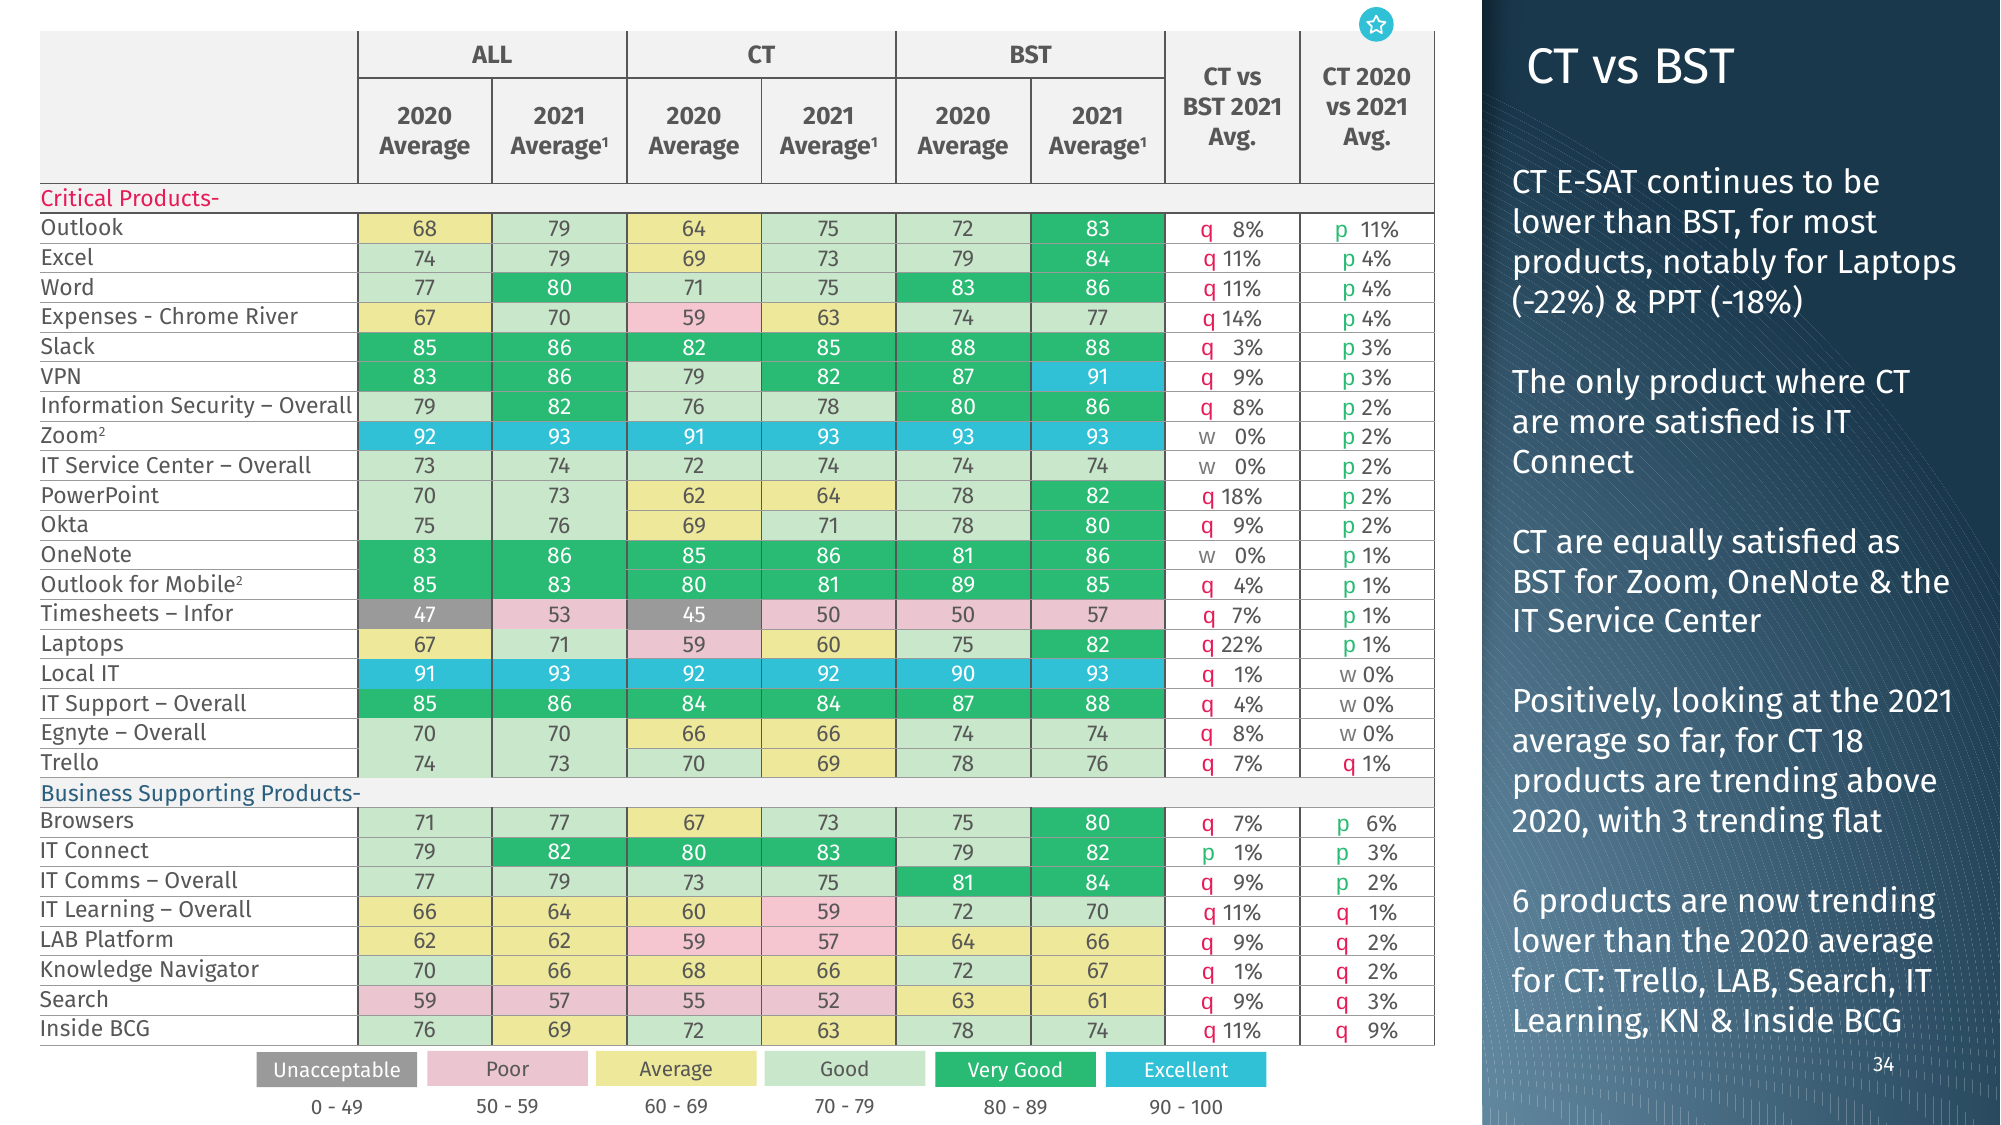

CT vs BST

|  | ALL |  | CT |  | BST |  | CT vs BST 2021 Avg. | CT 2020 vs 2021 Avg. |
| --- | --- | --- | --- | --- | --- | --- | --- | --- |
|  | 2020 Average | 2021 Average1 | 2020 Average | 2021 Average1 | 2020 Average | 2021 Average1 |  |  |
| Critical Products- |  |  |  |  |  |  |  |  |
| Outlook | 68 | 79 | 64 | 75 | 72 | 83 | q 18% | p111% |
| Excel | 74 | 79 | 69 | 73 | 79 | 84 | q 11% | p 4% |
| Word | 77 | 80 | 71 | 75 | 83 | 86 | q 11% | p 4% |
| Expenses - Chrome River | 67 | 70 | 59 | 63 | 74 | 77 | q 14% | p 4% |
| Slack | 85 | 86 | 82 | 85 | 88 | 88 | q 13% | p 3% |
| VPN | 83 | 86 | 79 | 82 | 87 | 91 | q 19% | p 3% |
| Information Security – Overall | 79 | 82 | 76 | 78 | 80 | 86 | q 18% | p 2% |
| Zoom2 | 92 | 93 | 91 | 93 | 93 | 93 | w 00% | p 2% |
| IT Service Center – Overall | 73 | 74 | 72 | 74 | 74 | 74 | w 00% | p 2% |
| PowerPoint | 70 | 73 | 62 | 64 | 78 | 82 | q 18% | p 2% |
| Okta | 75 | 76 | 69 | 71 | 78 | 80 | q 19% | p 2% |
| OneNote | 83 | 86 | 85 | 86 | 81 | 86 | w 00% | p 1% |
| Outlook for Mobile2 | 85 | 83 | 80 | 81 | 89 | 85 | q 14% | p 1% |
| Timesheets – Infor | 47 | 53 | 45 | 50 | 50 | 57 | q 17% | p 1% |
| Laptops | 67 | 71 | 59 | 60 | 75 | 82 | q 22% | p 1% |
| Local IT | 91 | 93 | 92 | 92 | 90 | 93 | q 11% | w 0% |
| IT Support – Overall | 85 | 86 | 84 | 84 | 87 | 88 | q 14% | w 0% |
| Egnyte – Overall | 70 | 70 | 66 | 66 | 74 | 74 | q 18% | w 0% |
| Trello | 74 | 73 | 70 | 69 | 78 | 76 | q 17% | q 1% |
| Business Supporting Products- |  |  |  |  |  |  |  |  |
| Browsers | 71 | 77 | 67 | 73 | 75 | 80 | q 17% | p 16% |
| IT Connect | 79 | 82 | 80 | 83 | 79 | 82 | p 11% | p 13% |
| IT Comms – Overall | 77 | 79 | 73 | 75 | 81 | 84 | q 19% | p 12% |
| IT Learning – Overall | 66 | 64 | 60 | 59 | 72 | 70 | q 11% | q 11% |
| LAB Platform | 62 | 62 | 59 | 57 | 64 | 66 | q 19% | q 12% |
| Knowledge Navigator | 70 | 66 | 68 | 66 | 72 | 67 | q 11% | q 12% |
| Search | 59 | 57 | 55 | 52 | 63 | 61 | q 19% | q 13% |
| Inside BCG | 76 | 69 | 72 | 63 | 78 | 74 | q 11% | q 19% |
CT E-SAT continues to be lower than BST, for most products, notably for Laptops (-22%) & PPT (-18%)

The only product where CT are more satisfied is IT Connect

CT are equally satisfied as BST for Zoom, OneNote & the IT Service Center

Positively, looking at the 2021 average so far, for CT 18 products are trending above 2020, with 3 trending flat

6 products are now trending lower than the 2020 average for CT: Trello, LAB, Search, IT Learning, KN & Inside BCG
Good
Average
Poor
Excellent
Very Good
Unacceptable
70 - 79
60 - 69
50 - 59
90 - 100
80 - 89
0 - 49